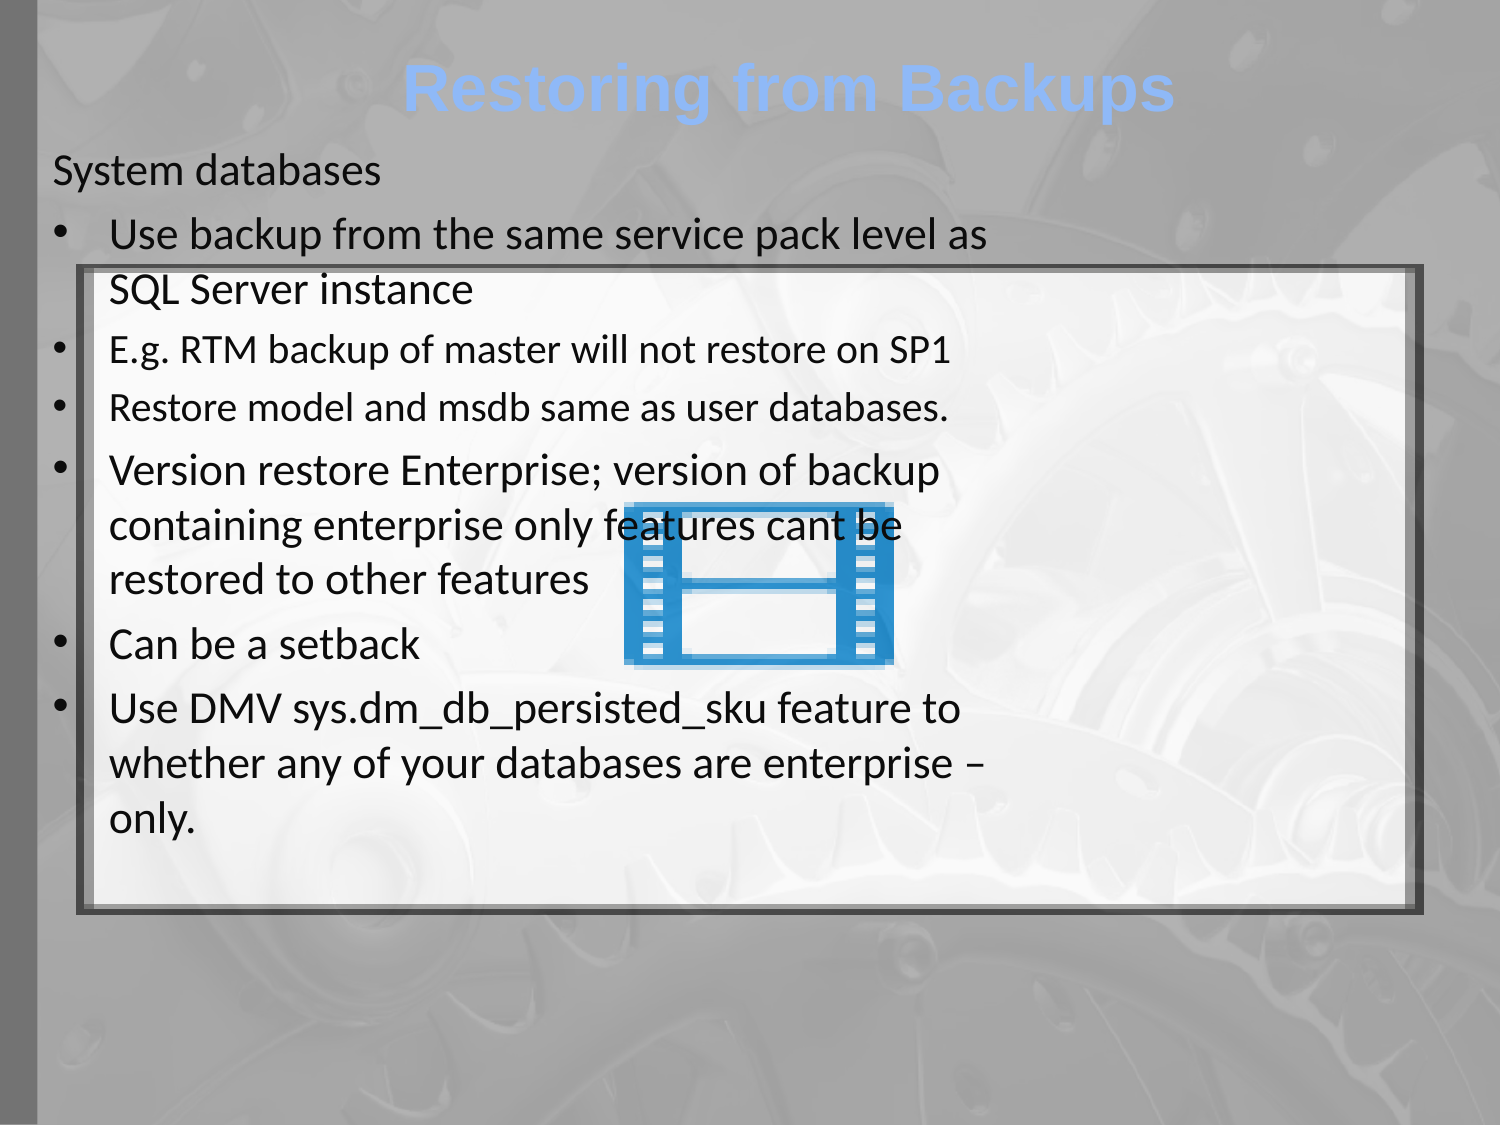

Restoring from Backups
System databases
Use backup from the same service pack level as SQL Server instance
E.g. RTM backup of master will not restore on SP1
Restore model and msdb same as user databases.
Version restore Enterprise; version of backup containing enterprise only features cant be restored to other features
Can be a setback
Use DMV sys.dm_db_persisted_sku feature to whether any of your databases are enterprise –only.